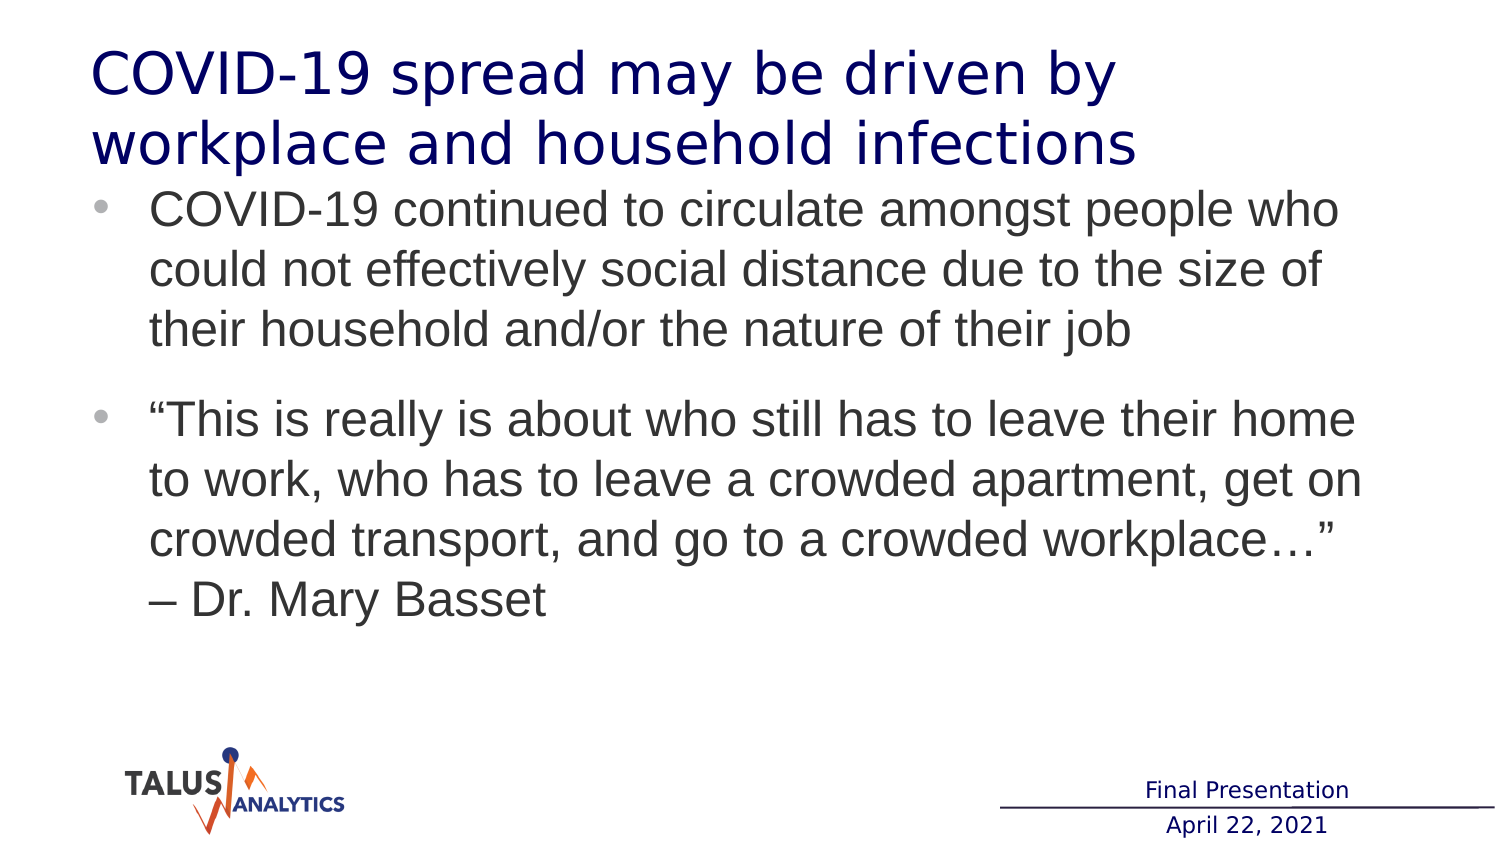

# COVID-19 spread may be driven by workplace and household infections
COVID-19 continued to circulate amongst people who could not effectively social distance due to the size of their household and/or the nature of their job
“This is really is about who still has to leave their home to work, who has to leave a crowded apartment, get on crowded transport, and go to a crowded workplace…” – Dr. Mary Basset